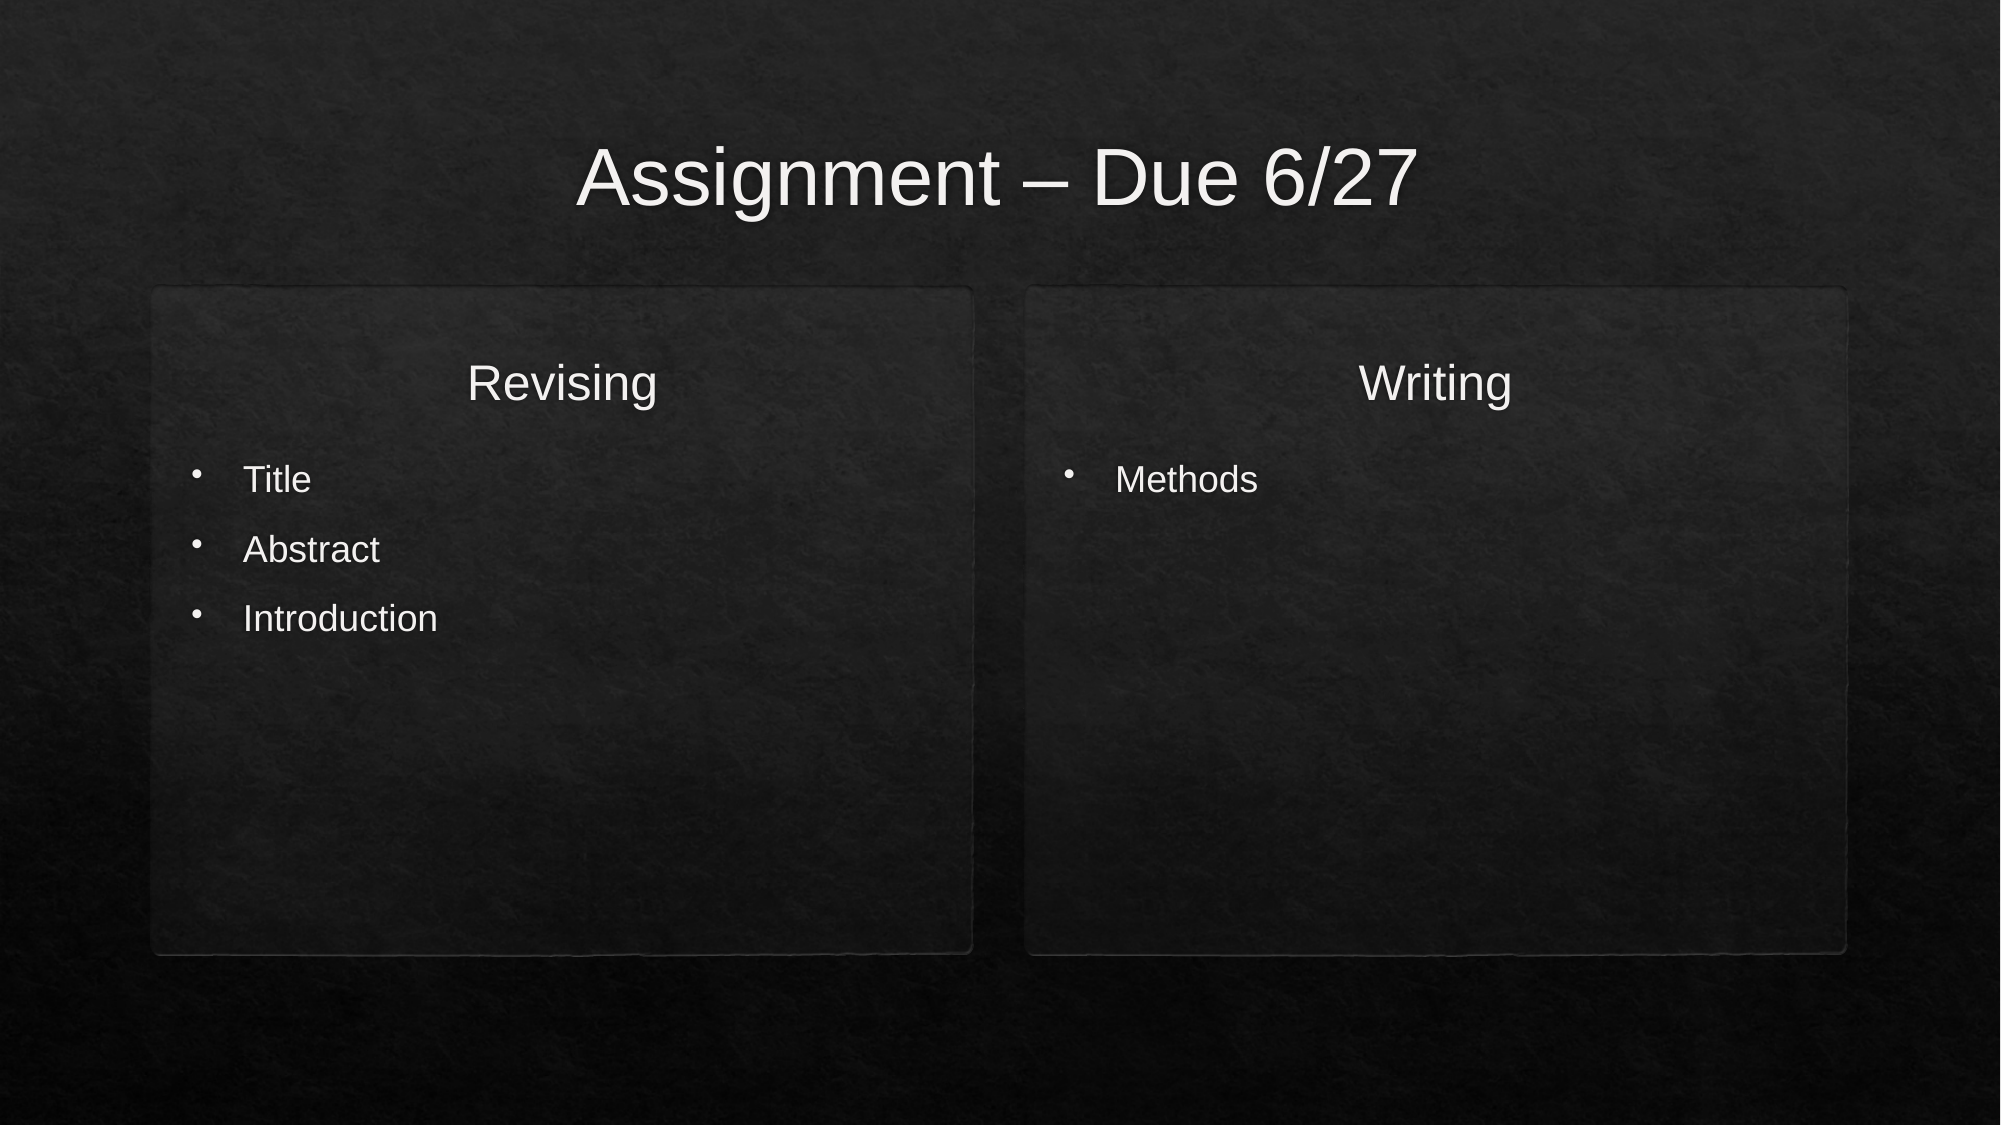

# Assignment – Due 6/27
Writing
Revising
Title
Abstract
Introduction
Methods